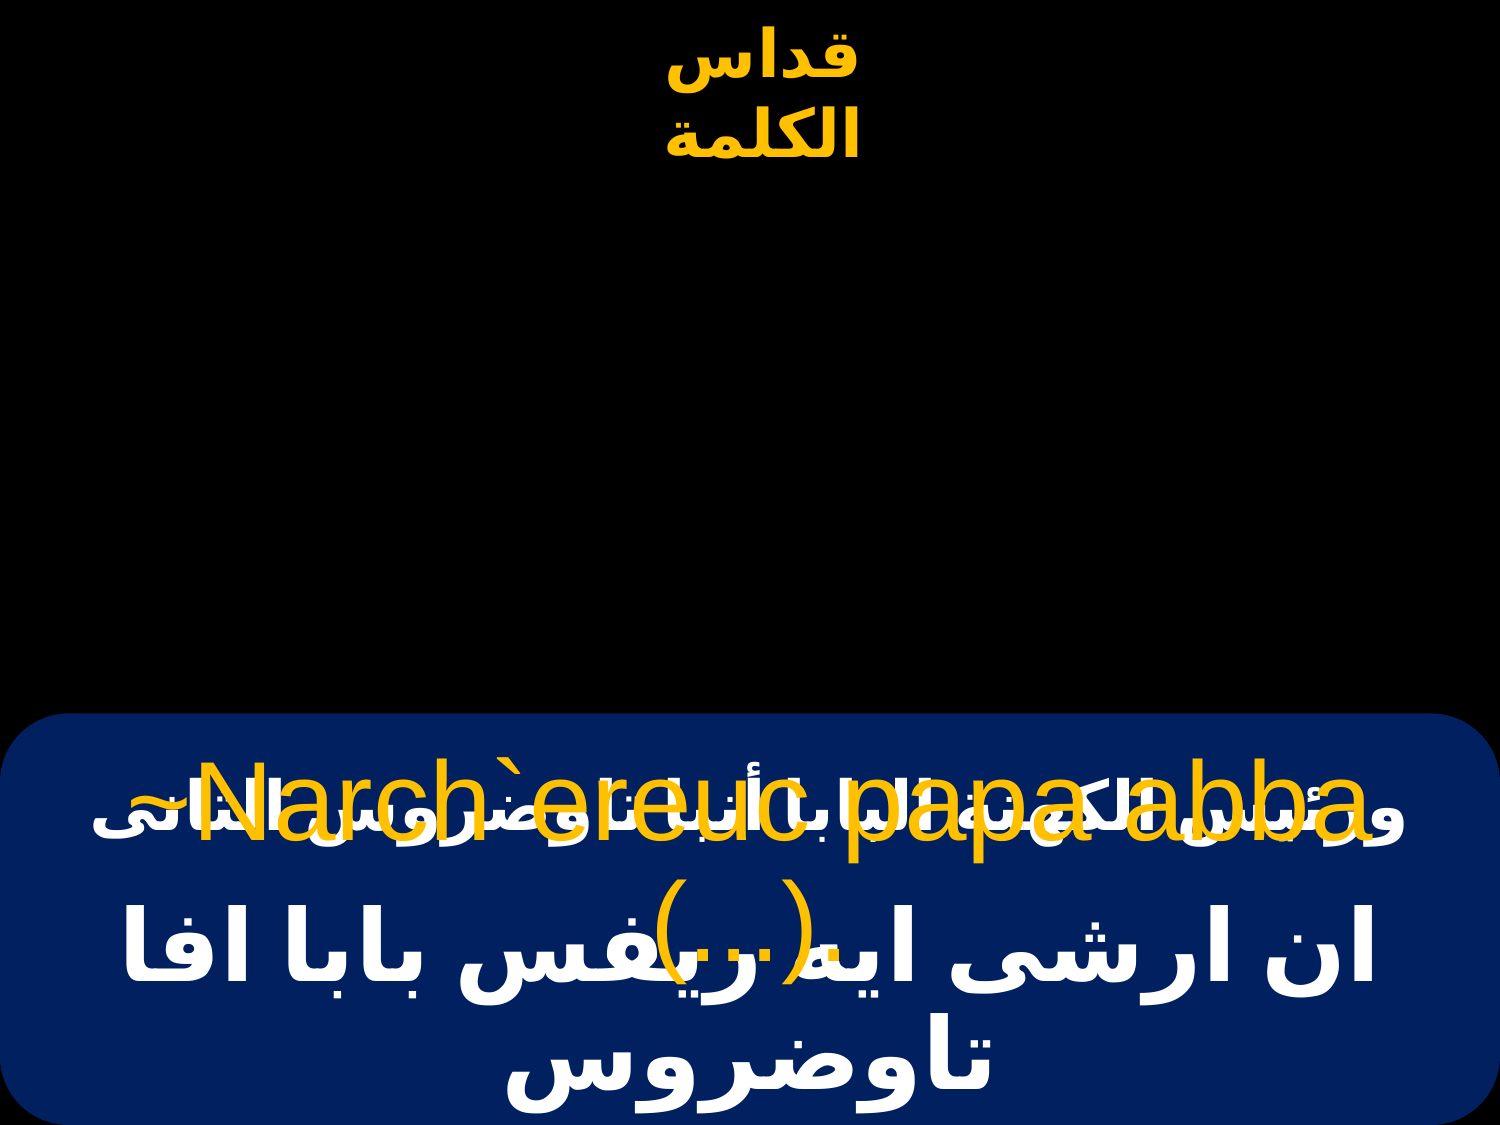

# ورئيس الكهنة البابا أنبا تاوضروس الثانى
~Narch`ereuc papa abba (...).
ان ارشى ايه ريفس بابا افا تاوضروس